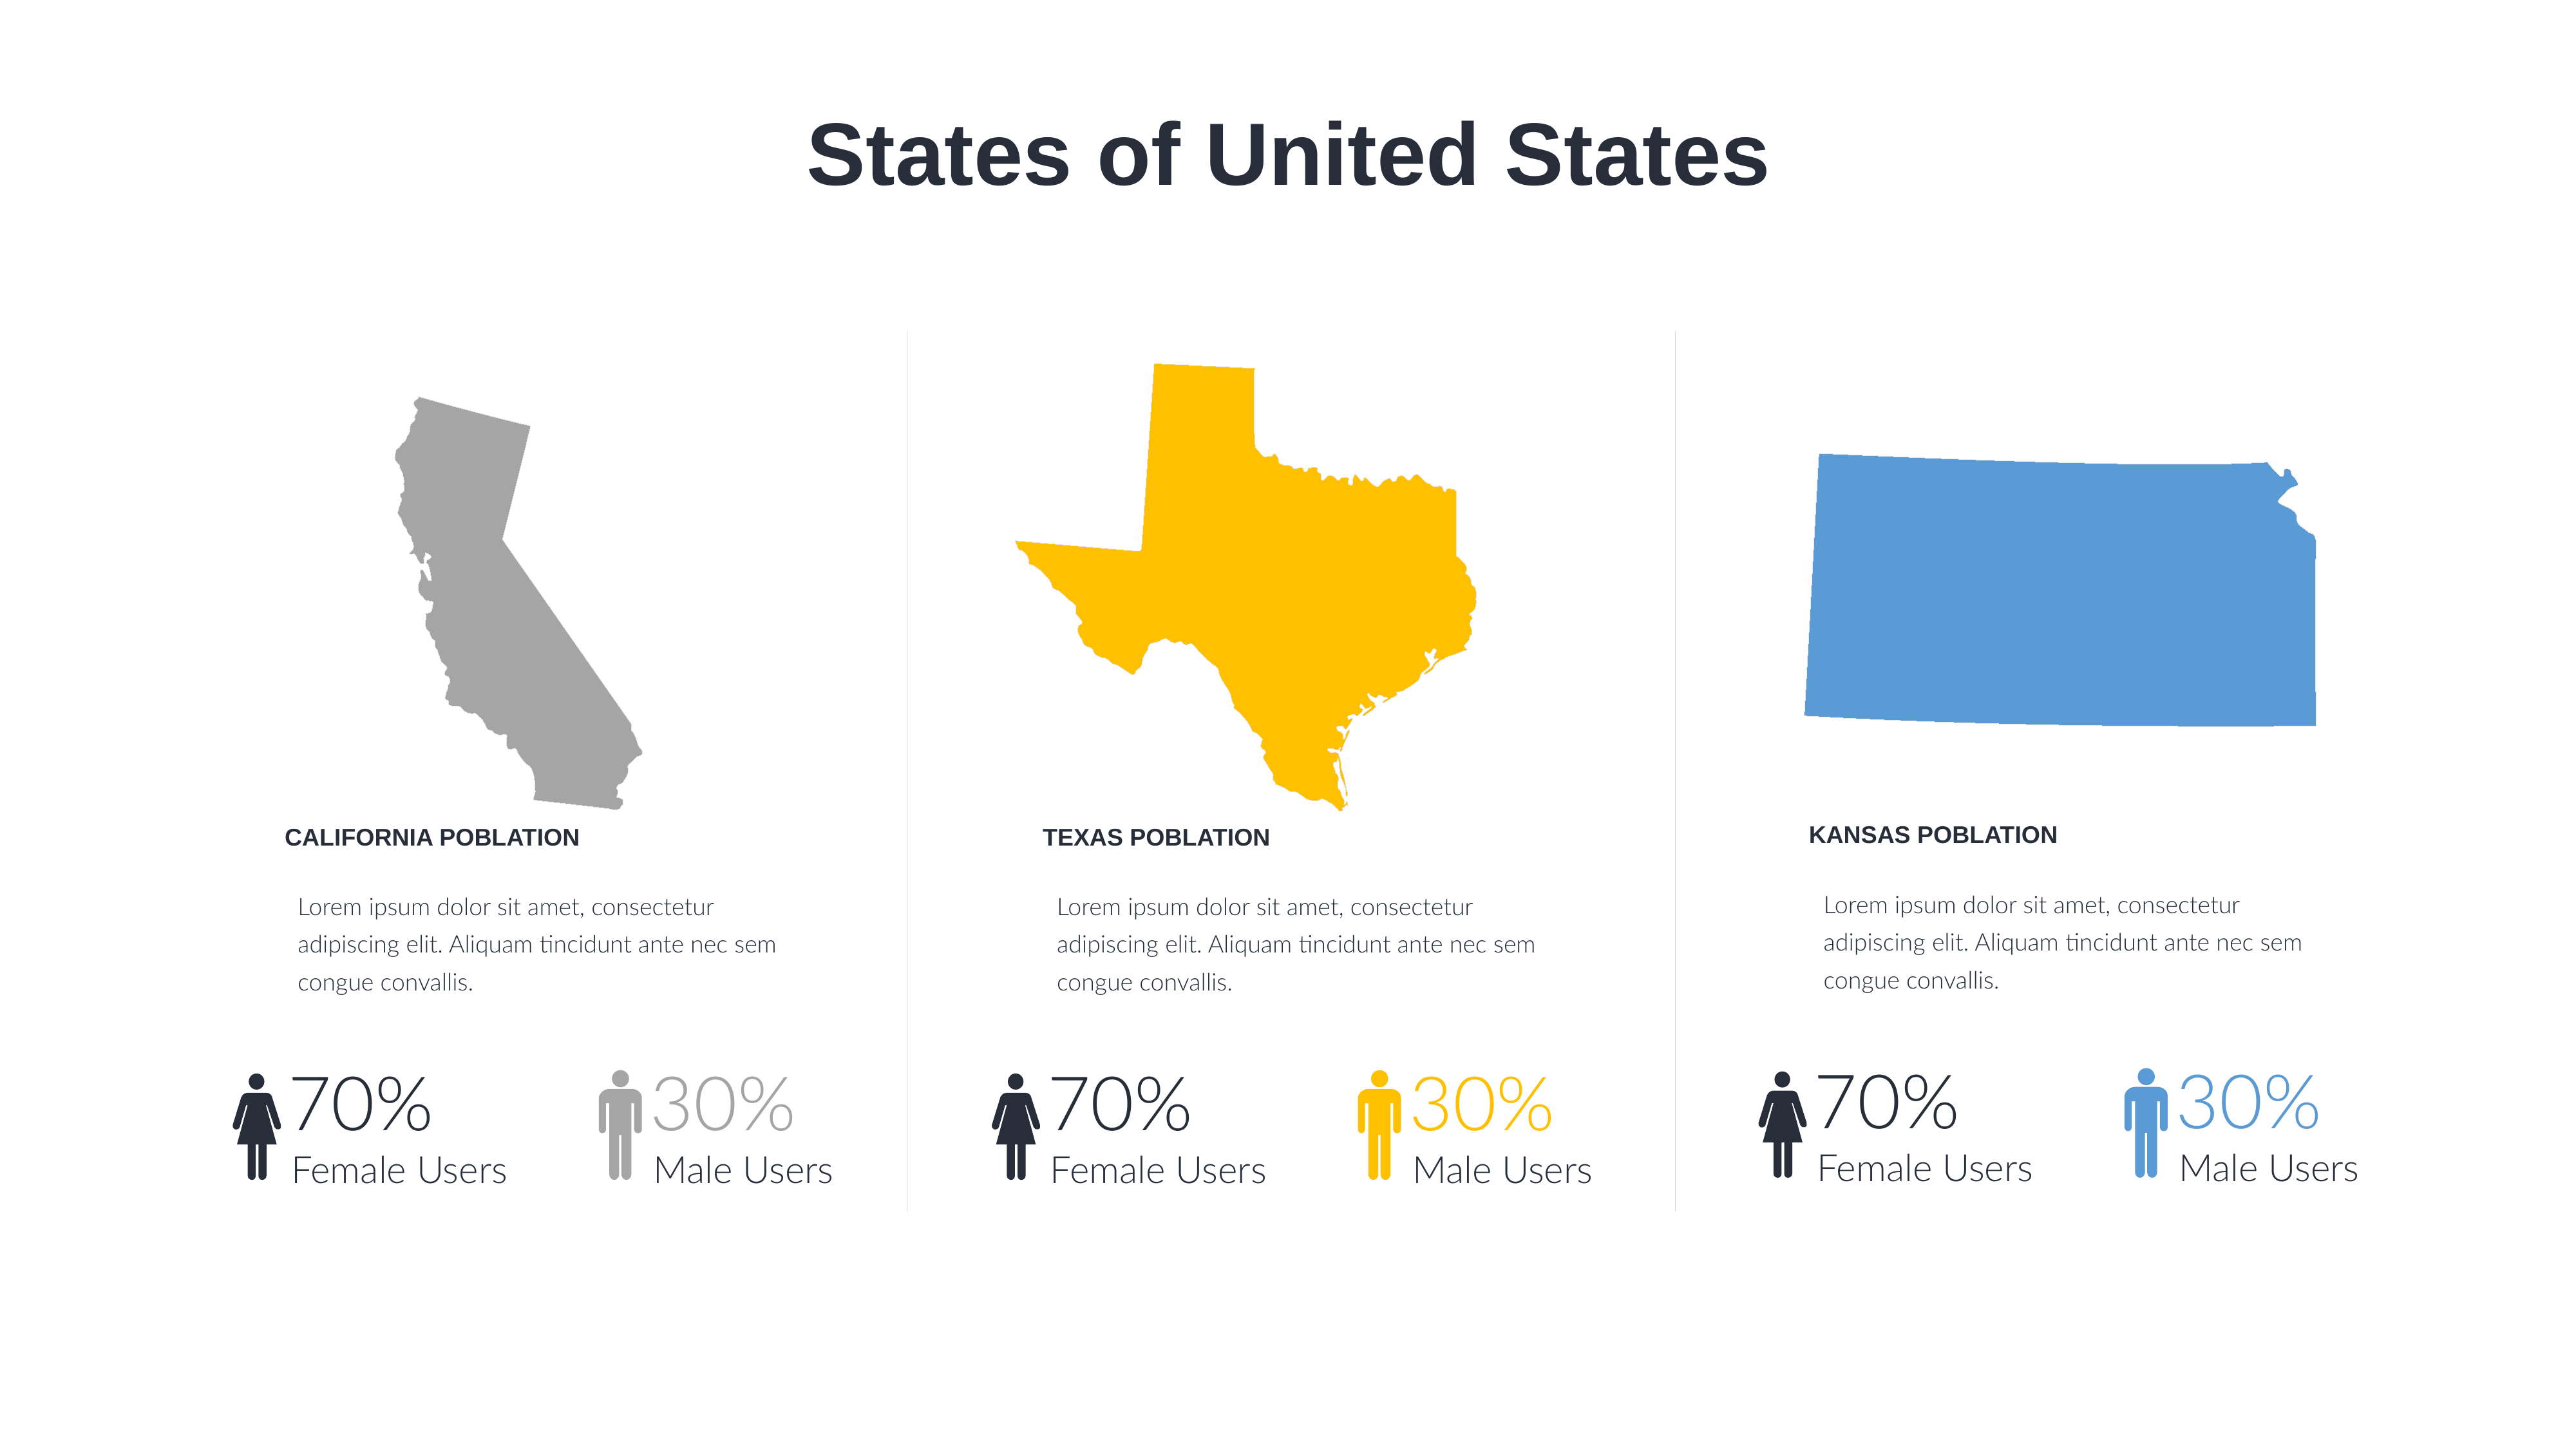

States of United States

KANSAS POBLATION
Lorem ipsum dolor sit amet, consectetur adipiscing elit. Aliquam tincidunt ante nec sem congue convallis.
CALIFORNIA POBLATION
Lorem ipsum dolor sit amet, consectetur adipiscing elit. Aliquam tincidunt ante nec sem congue convallis.
TEXAS POBLATION
Lorem ipsum dolor sit amet, consectetur adipiscing elit. Aliquam tincidunt ante nec sem congue convallis.
30%

Male Users
70%

Female Users
30%

Male Users
30%

Male Users
70%

Female Users
70%

Female Users